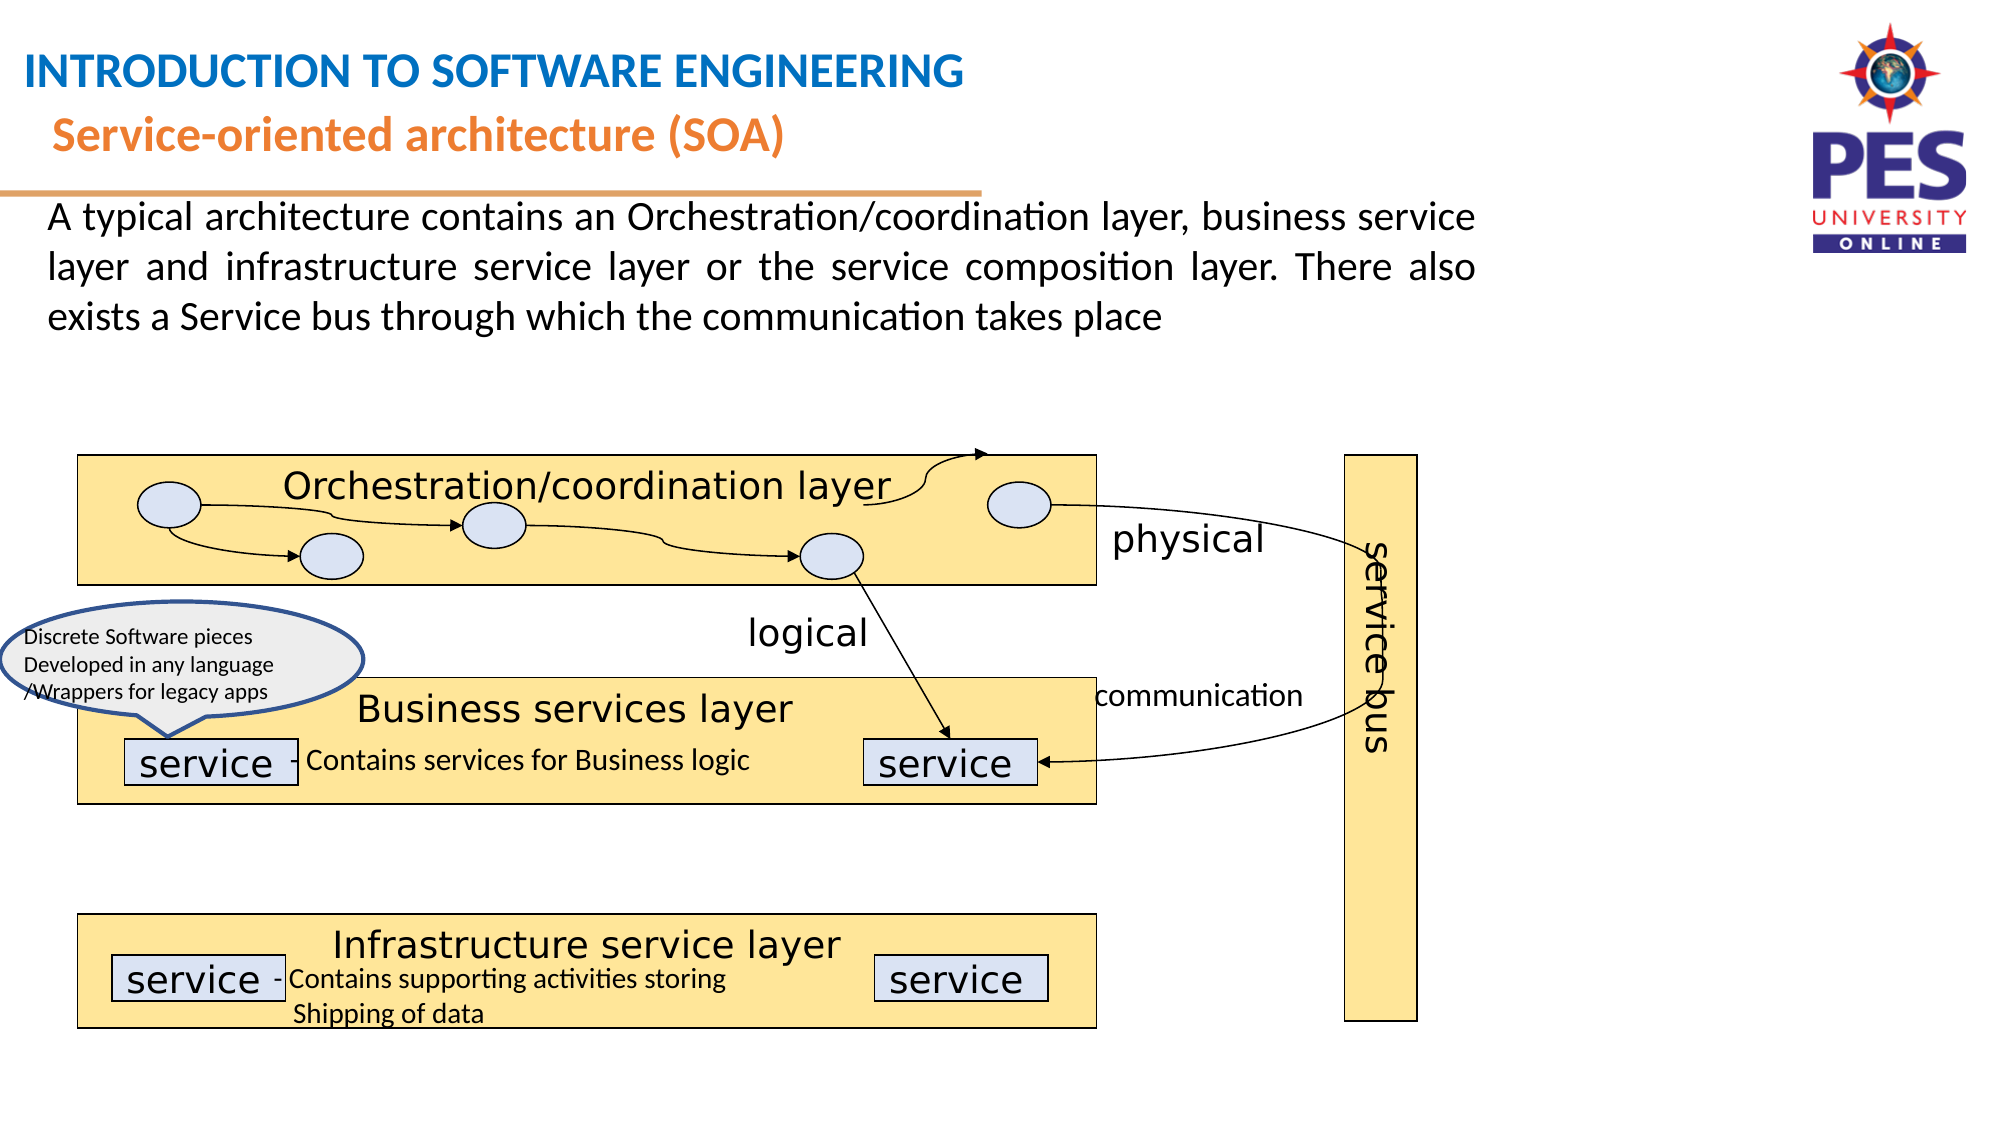

Service-oriented architecture (SOA)
A typical architecture contains an Orchestration/coordination layer, business service layer and infrastructure service layer or the service composition layer. There also exists a Service bus through which the communication takes place

Orchestration/coordination layer
service bus

physical

logical
                      Business services layer
service
service
Infrastructure service layer
service
service

Discrete Software pieces
Developed in any language
/Wrappers for legacy apps
communication
- Contains services for Business logic
- Contains supporting activities storing
   Shipping of data